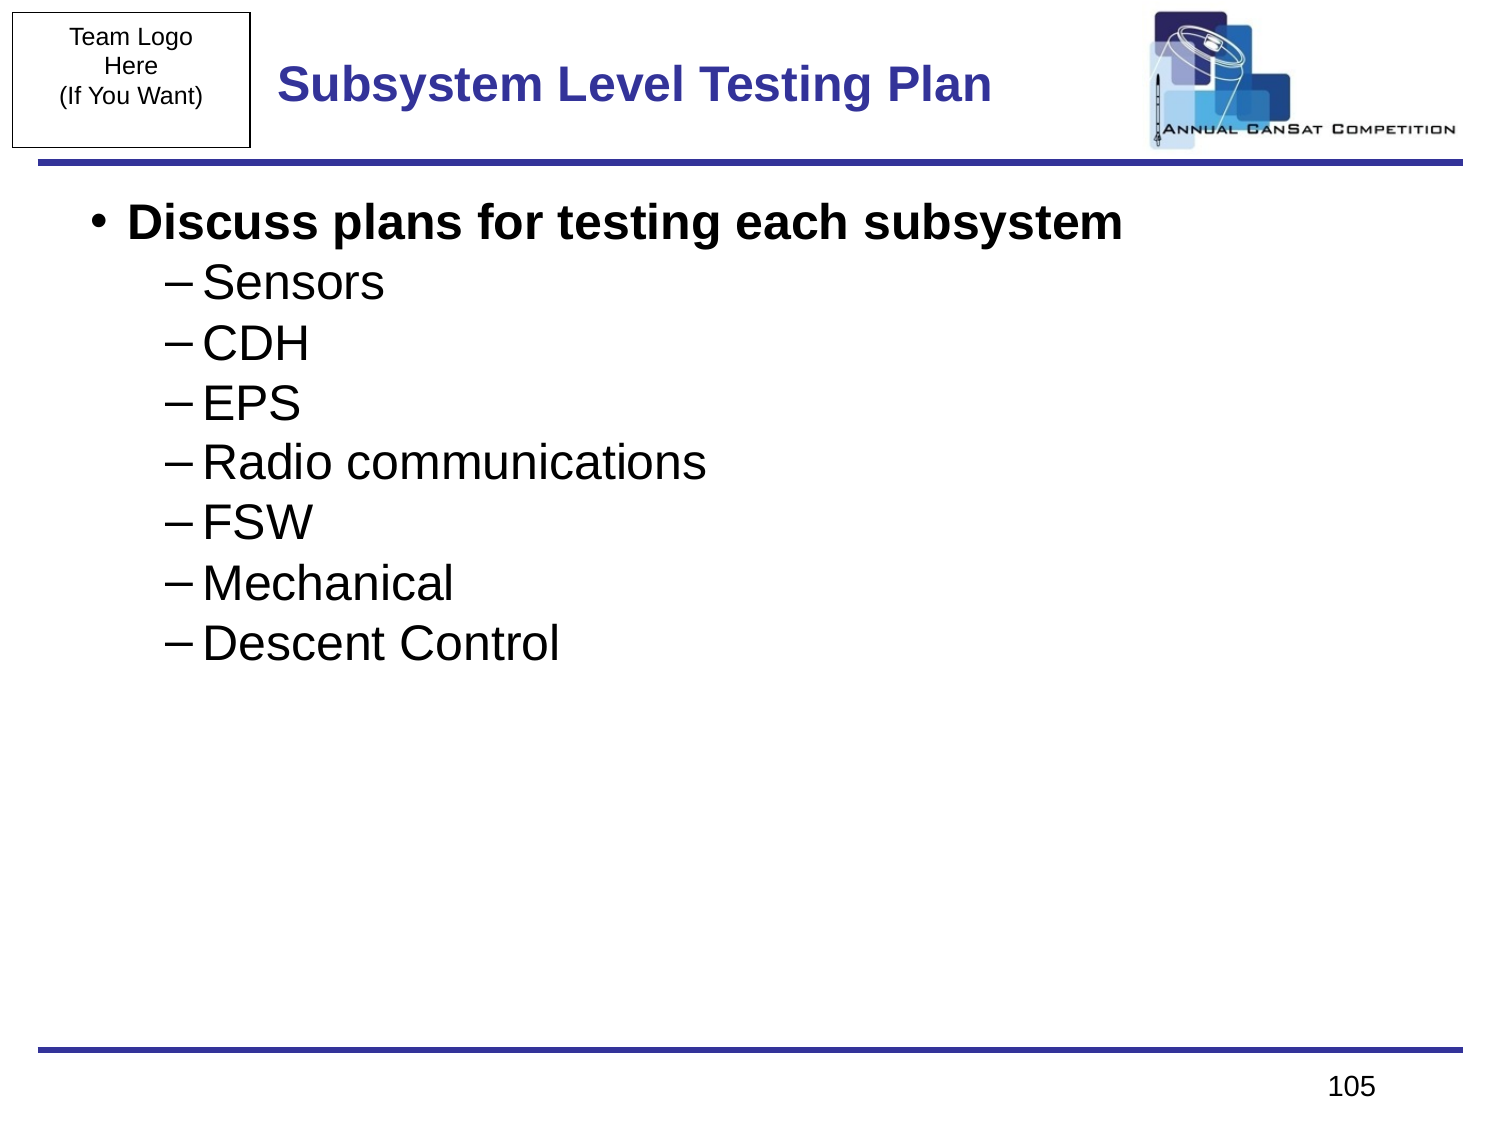

# Subsystem Level Testing Plan
Discuss plans for testing each subsystem
Sensors
CDH
EPS
Radio communications
FSW
Mechanical
Descent Control
105